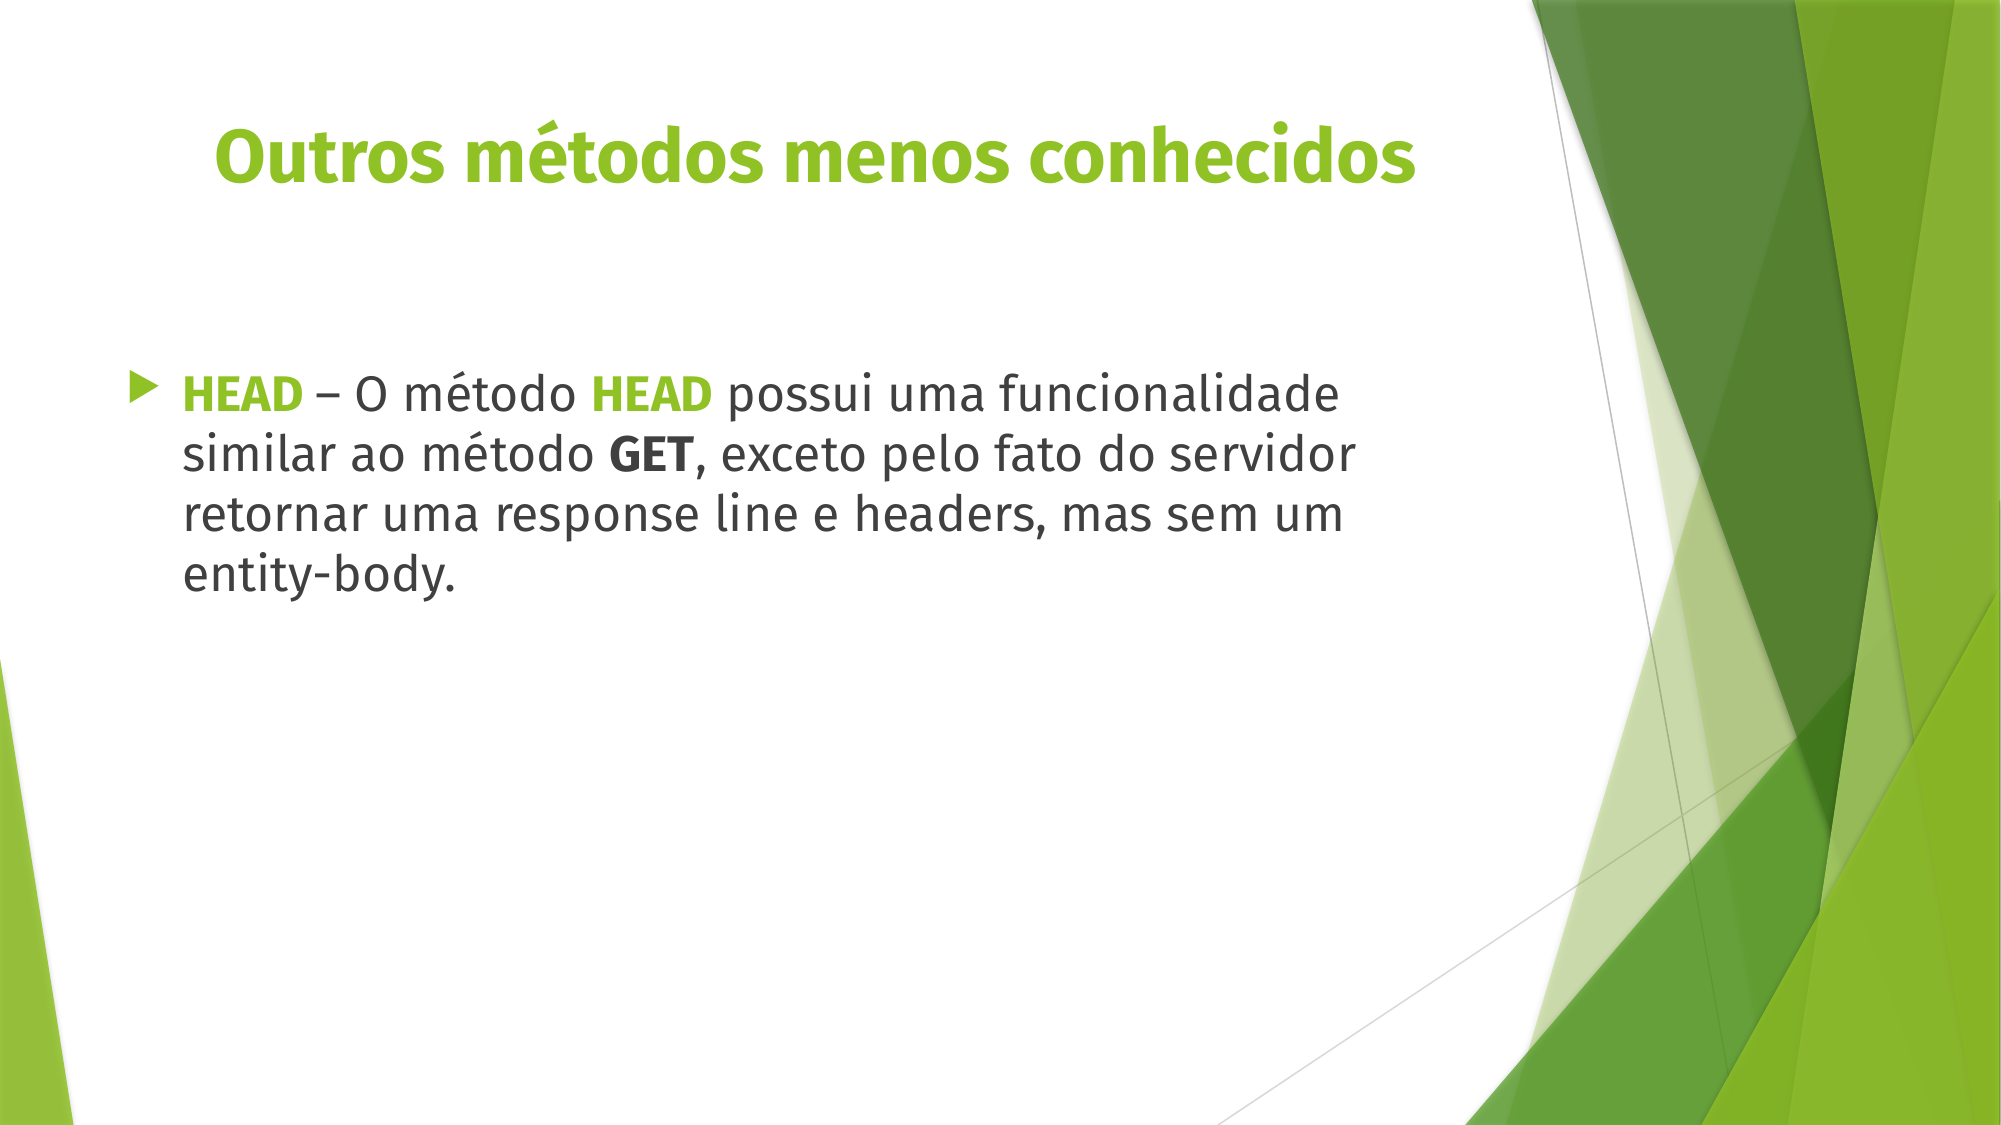

# Outros métodos menos conhecidos
HEAD – O método HEAD possui uma funcionalidade similar ao método GET, exceto pelo fato do servidor retornar uma response line e headers, mas sem um entity-body.